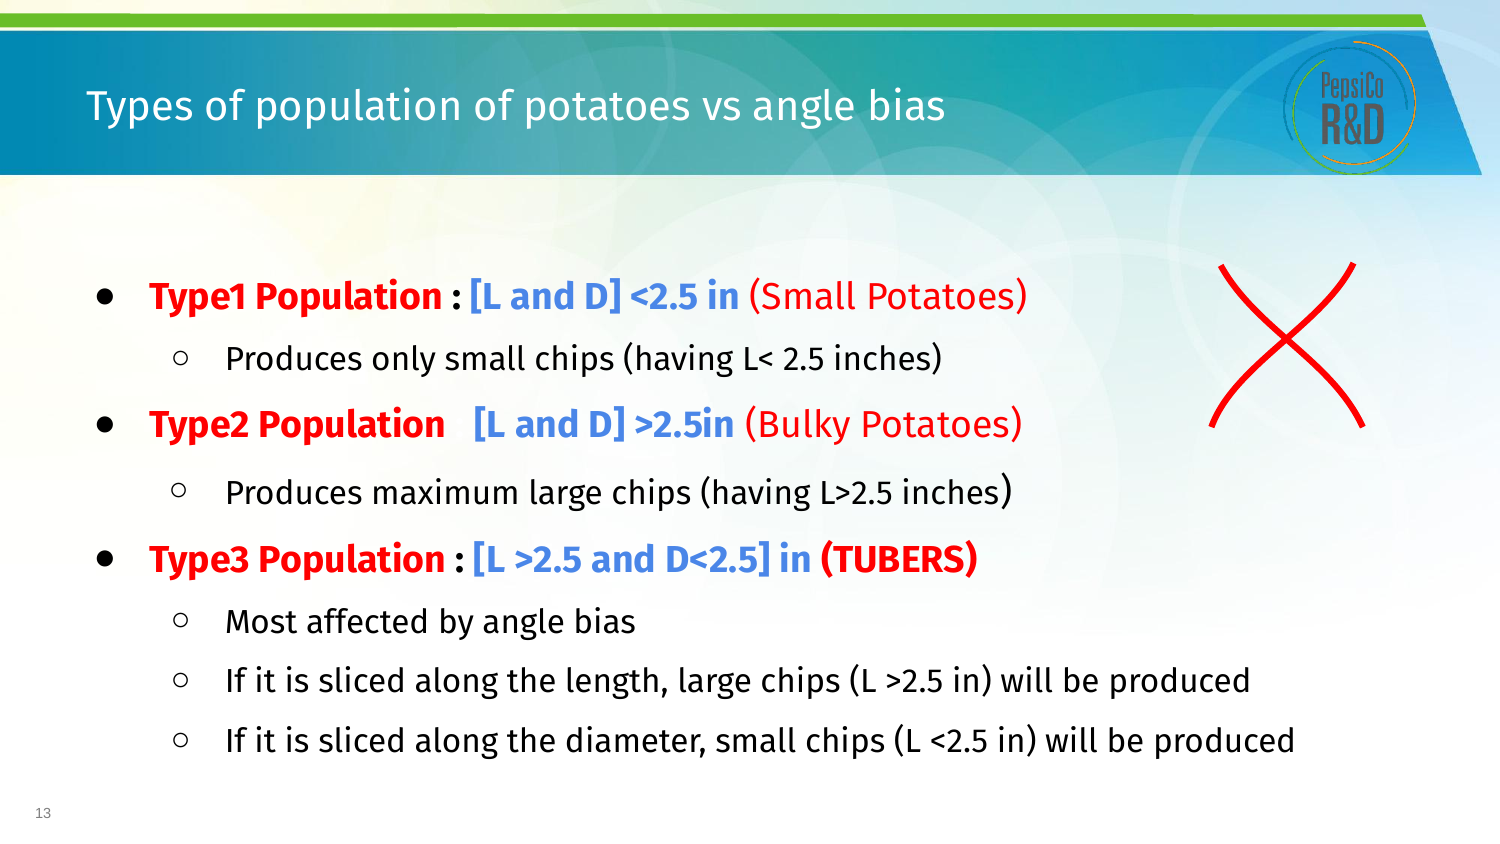

# Types of population of potatoes vs angle bias
Type1 Population : [L and D] <2.5 in (Small Potatoes)
Produces only small chips (having L< 2.5 inches)
Type2 Population : [L and D] >2.5in (Bulky Potatoes)
Produces maximum large chips (having L>2.5 inches)
Type3 Population : [L >2.5 and D<2.5] in (TUBERS)
Most affected by angle bias
If it is sliced along the length, large chips (L >2.5 in) will be produced
If it is sliced along the diameter, small chips (L <2.5 in) will be produced

13